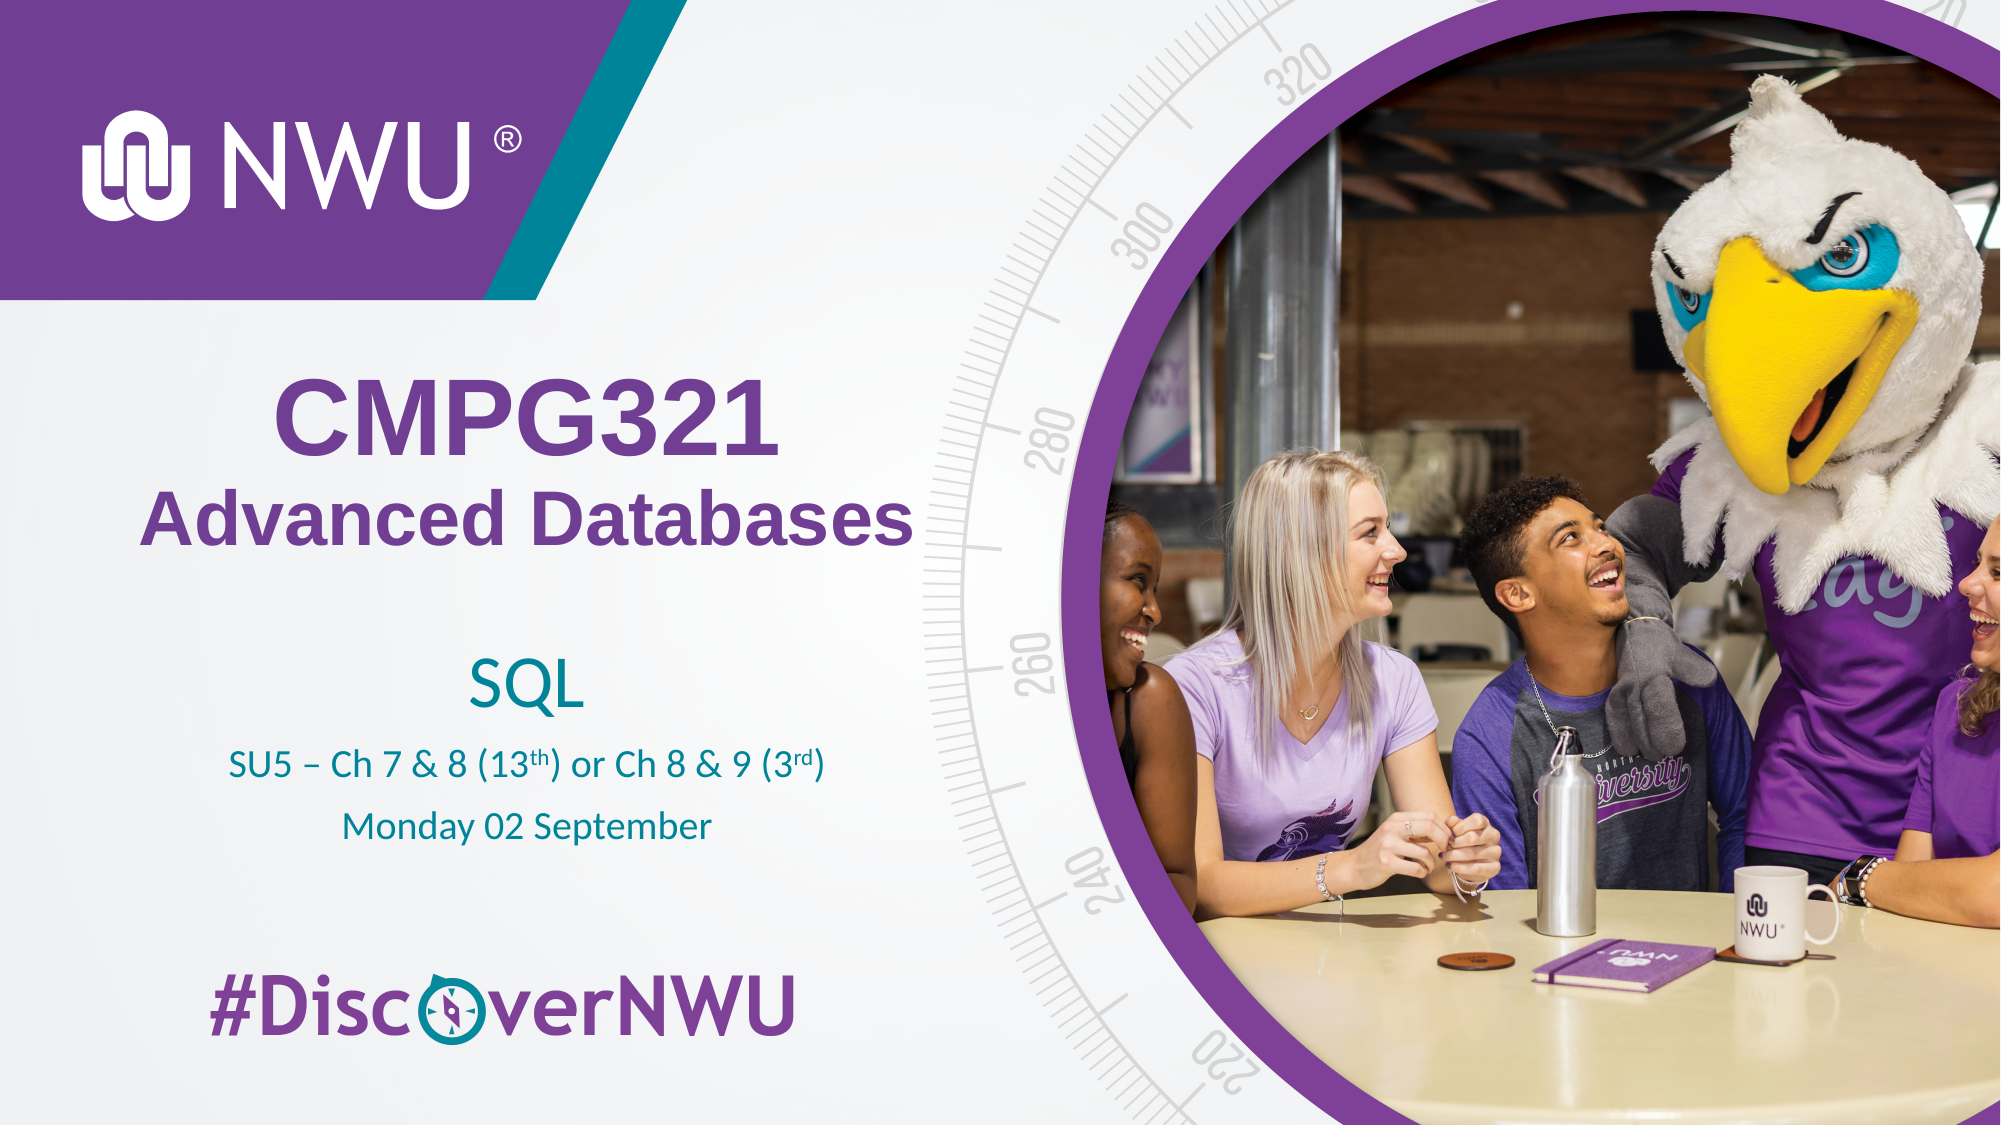

# CMPG321 Advanced Databases
SQL
SU5 – Ch 7 & 8 (13th) or Ch 8 & 9 (3rd)
Monday 02 September